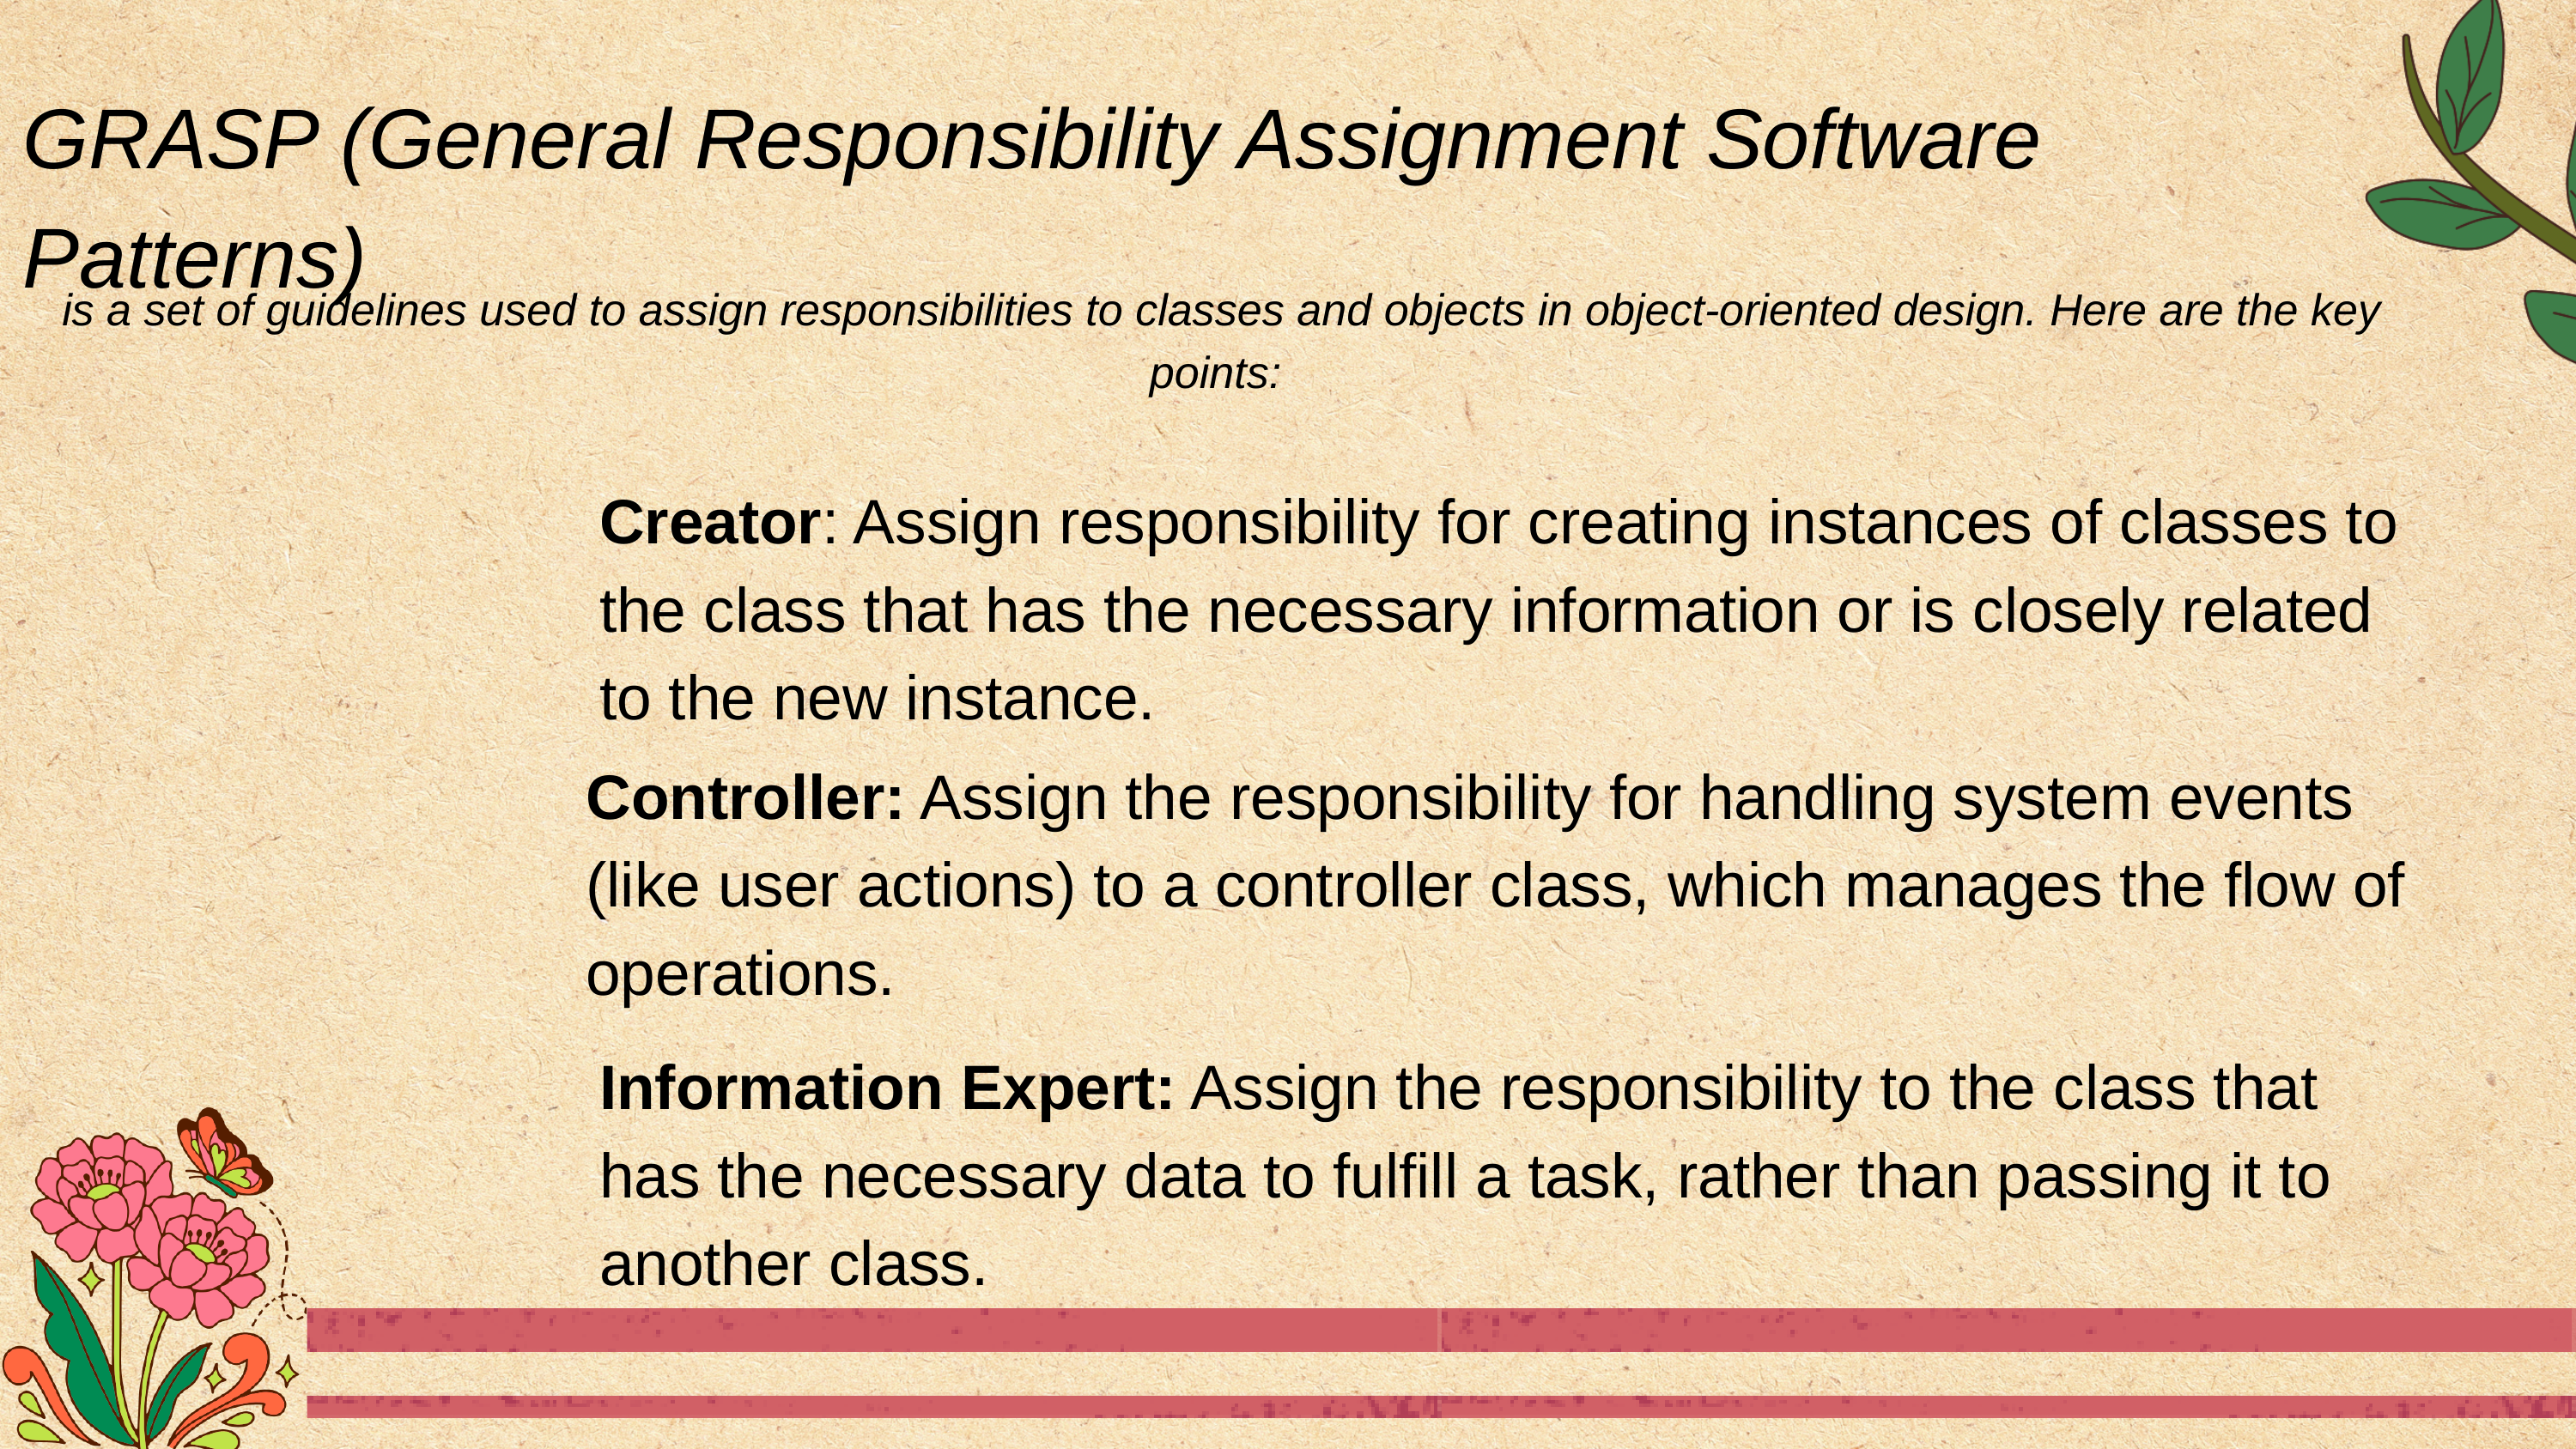

GRASP (General Responsibility Assignment Software Patterns)
 is a set of guidelines used to assign responsibilities to classes and objects in object-oriented design. Here are the key points:
Creator: Assign responsibility for creating instances of classes to the class that has the necessary information or is closely related to the new instance.
Controller: Assign the responsibility for handling system events (like user actions) to a controller class, which manages the flow of operations.
Information Expert: Assign the responsibility to the class that has the necessary data to fulfill a task, rather than passing it to another class.